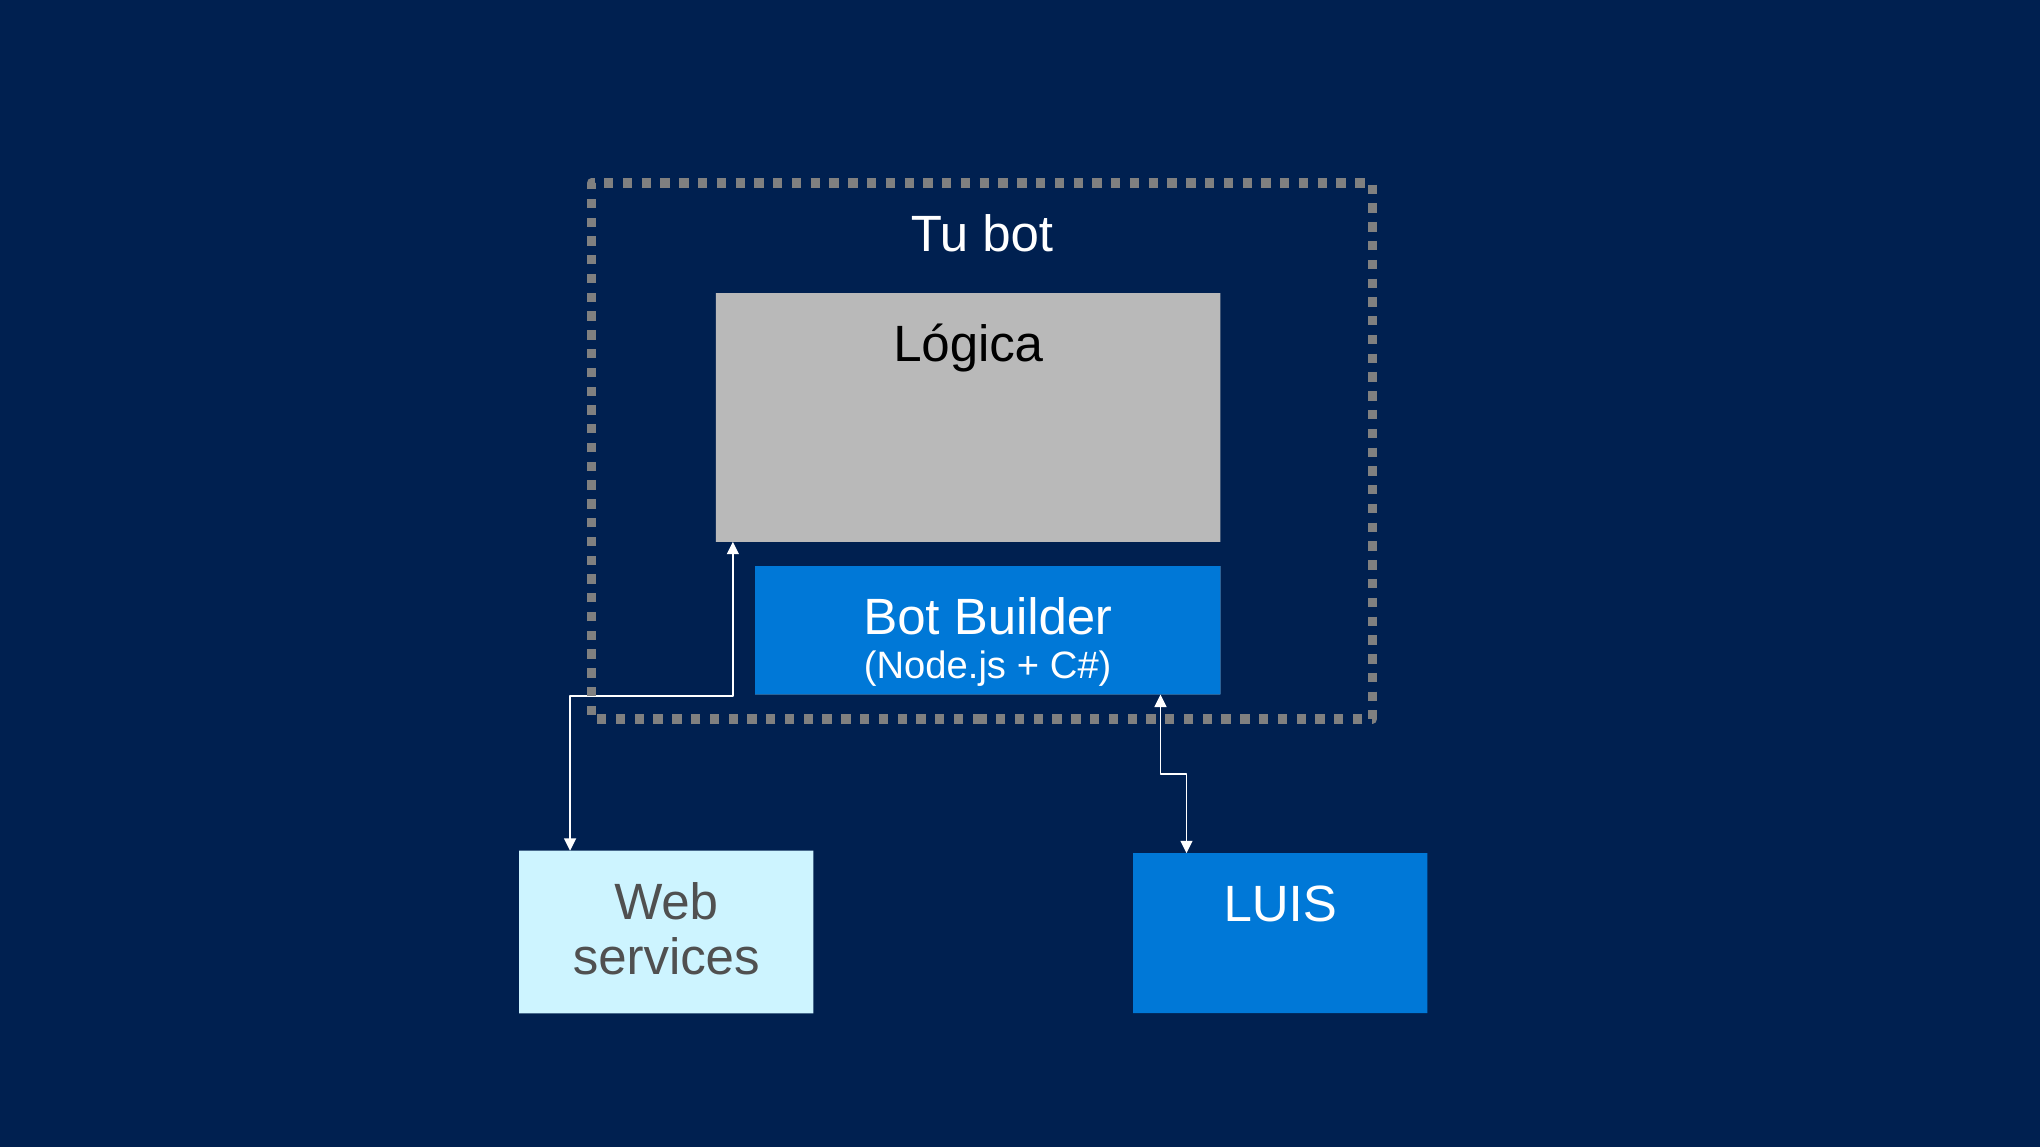

Tu bot
Lógica
Web services
Your conversation logic
Bot Builder
(Node.js + C#)
LUIS